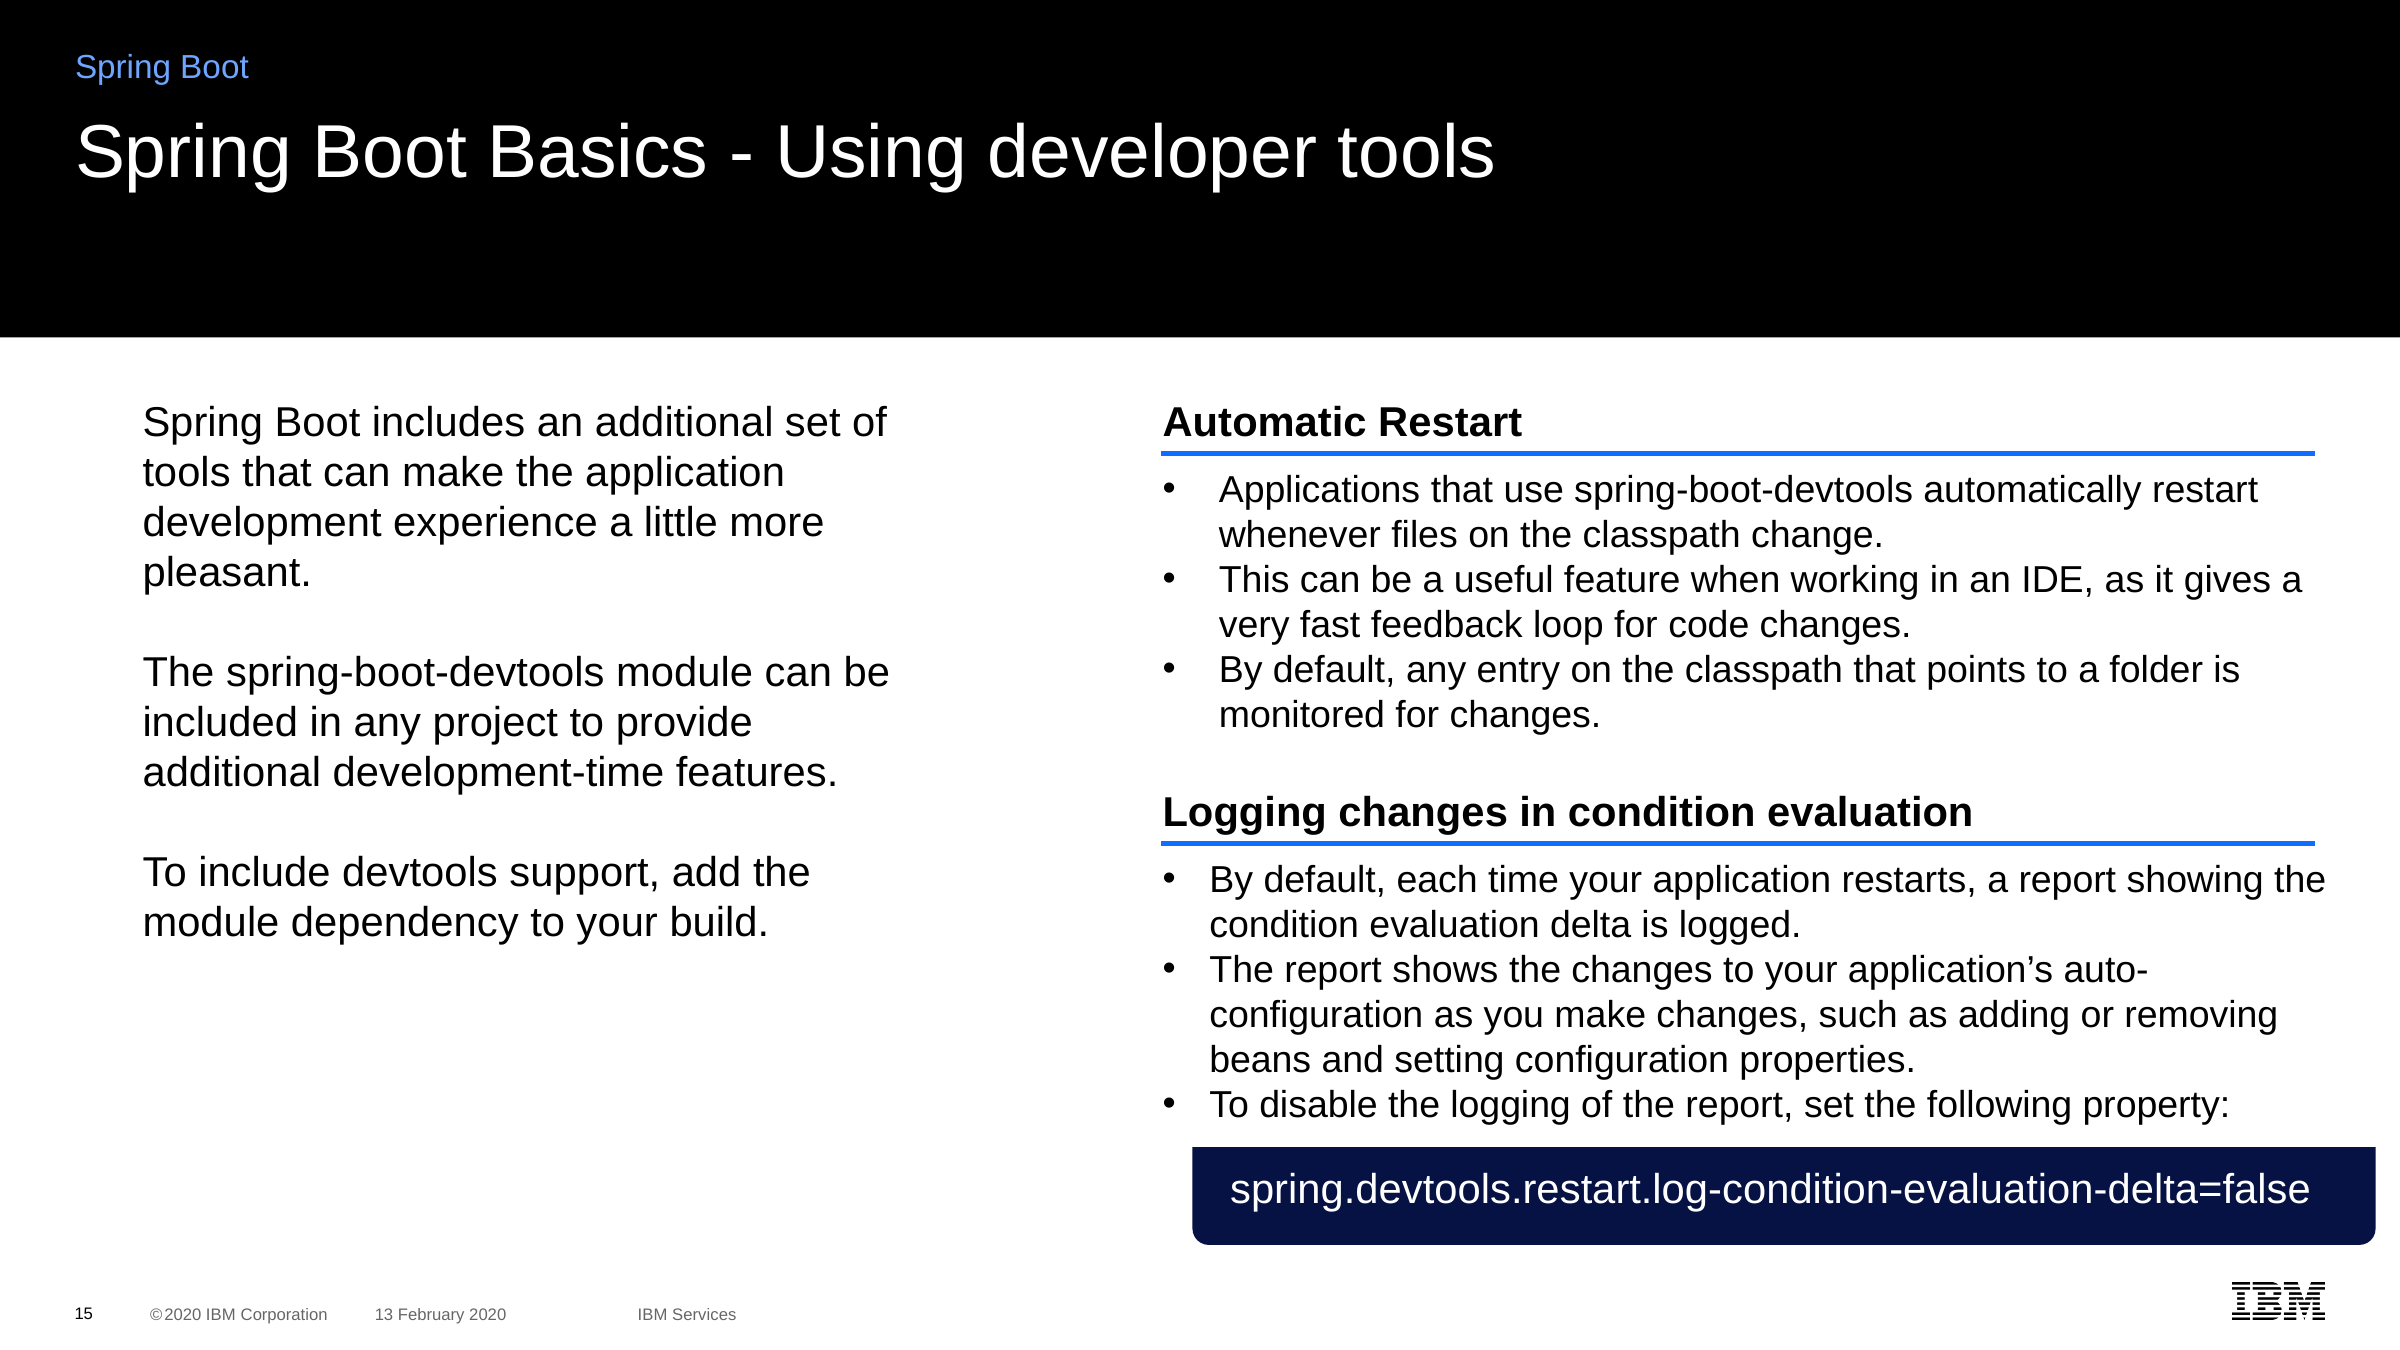

Spring Boot

# Spring Boot Basics - Using developer tools
Spring Boot includes an additional set of tools that can make the application development experience a little more pleasant.

The spring-boot-devtools module can be included in any project to provide additional development-time features.

To include devtools support, add the module dependency to your build.

Automatic Restart

Applications that use spring-boot-devtools automatically restart whenever files on the classpath change.
This can be a useful feature when working in an IDE, as it gives a very fast feedback loop for code changes.
By default, any entry on the classpath that points to a folder is monitored for changes.

Logging changes in condition evaluation

By default, each time your application restarts, a report showing the condition evaluation delta is logged.
The report shows the changes to your application’s auto-configuration as you make changes, such as adding or removing beans and setting configuration properties.
To disable the logging of the report, set the following property:

spring.devtools.restart.log-condition-evaluation-delta=false